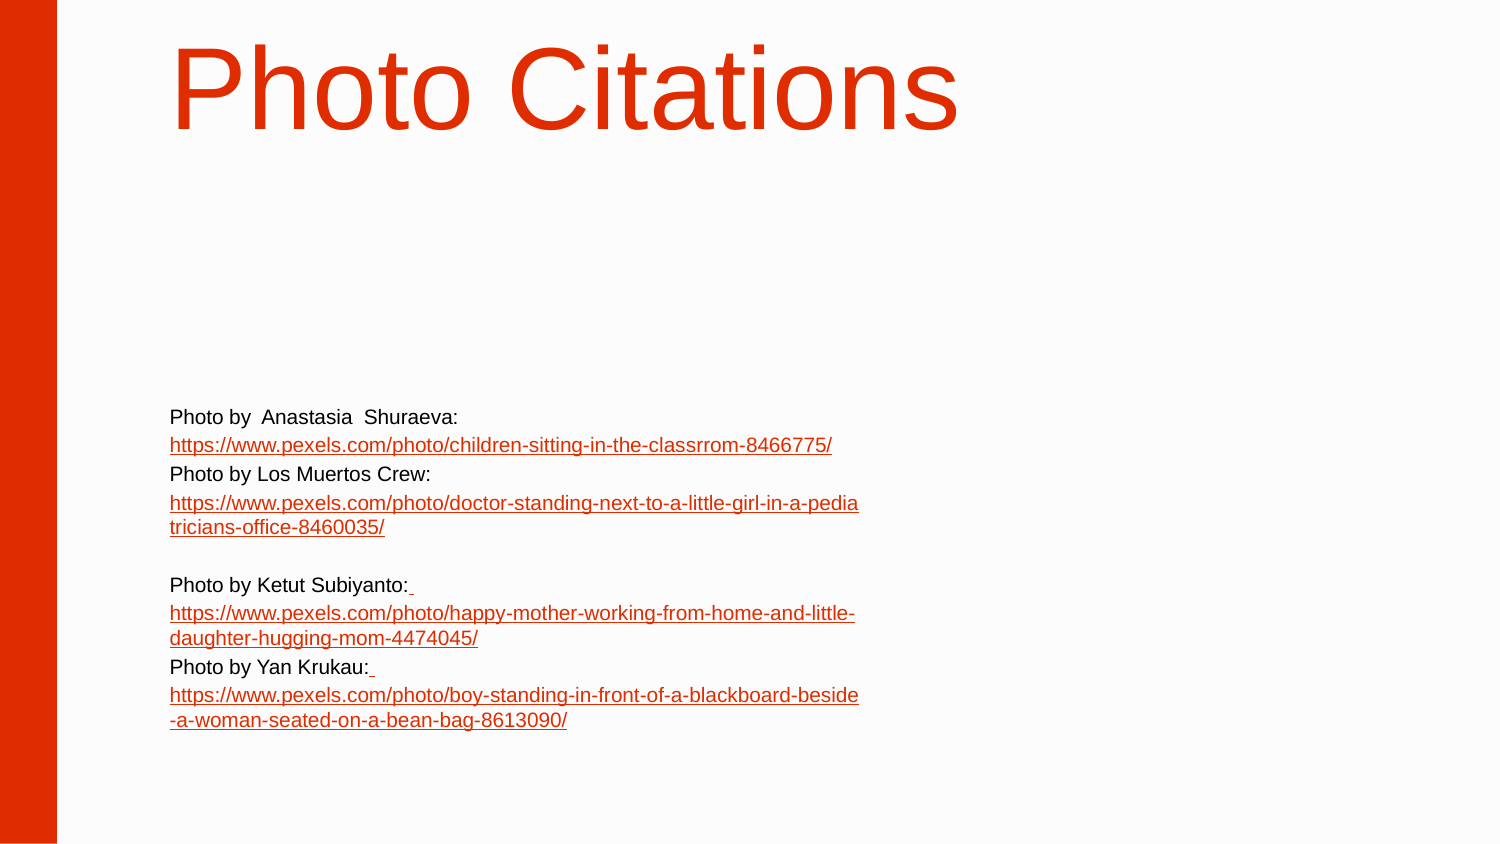

# Photo Citations
Photo by  Anastasia  Shuraeva: https://www.pexels.com/photo/children-sitting-in-the-classrrom-8466775/
Photo by Los Muertos Crew: https://www.pexels.com/photo/doctor-standing-next-to-a-little-girl-in-a-pediatricians-office-8460035/
Photo by Ketut Subiyanto: https://www.pexels.com/photo/happy-mother-working-from-home-and-little-daughter-hugging-mom-4474045/
Photo by Yan Krukau: https://www.pexels.com/photo/boy-standing-in-front-of-a-blackboard-beside-a-woman-seated-on-a-bean-bag-8613090/